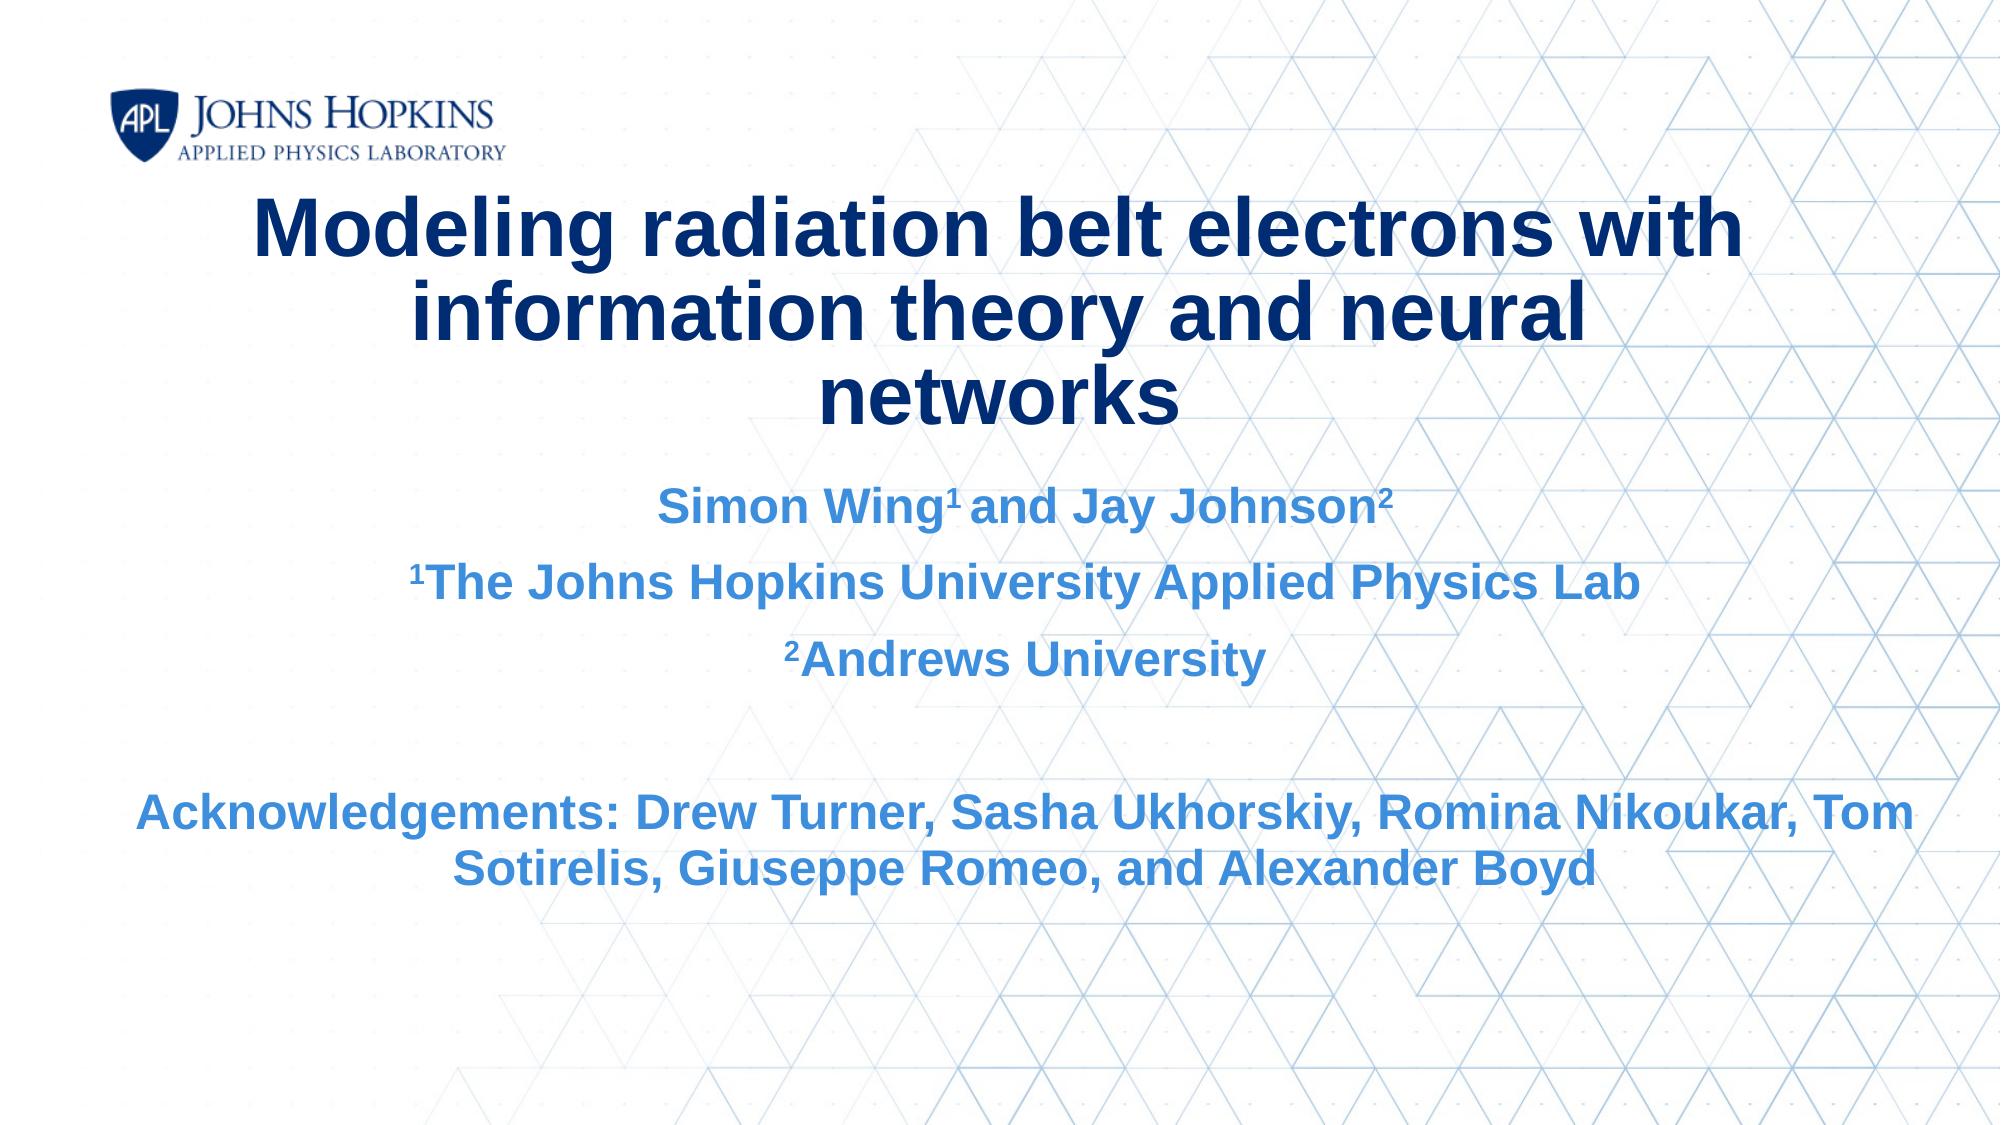

# Modeling radiation belt electrons with information theory and neural networks
Simon Wing1 and Jay Johnson2
1The Johns Hopkins University Applied Physics Lab
2Andrews University

Acknowledgements: Drew Turner, Sasha Ukhorskiy, Romina Nikoukar, Tom Sotirelis, Giuseppe Romeo, and Alexander Boyd